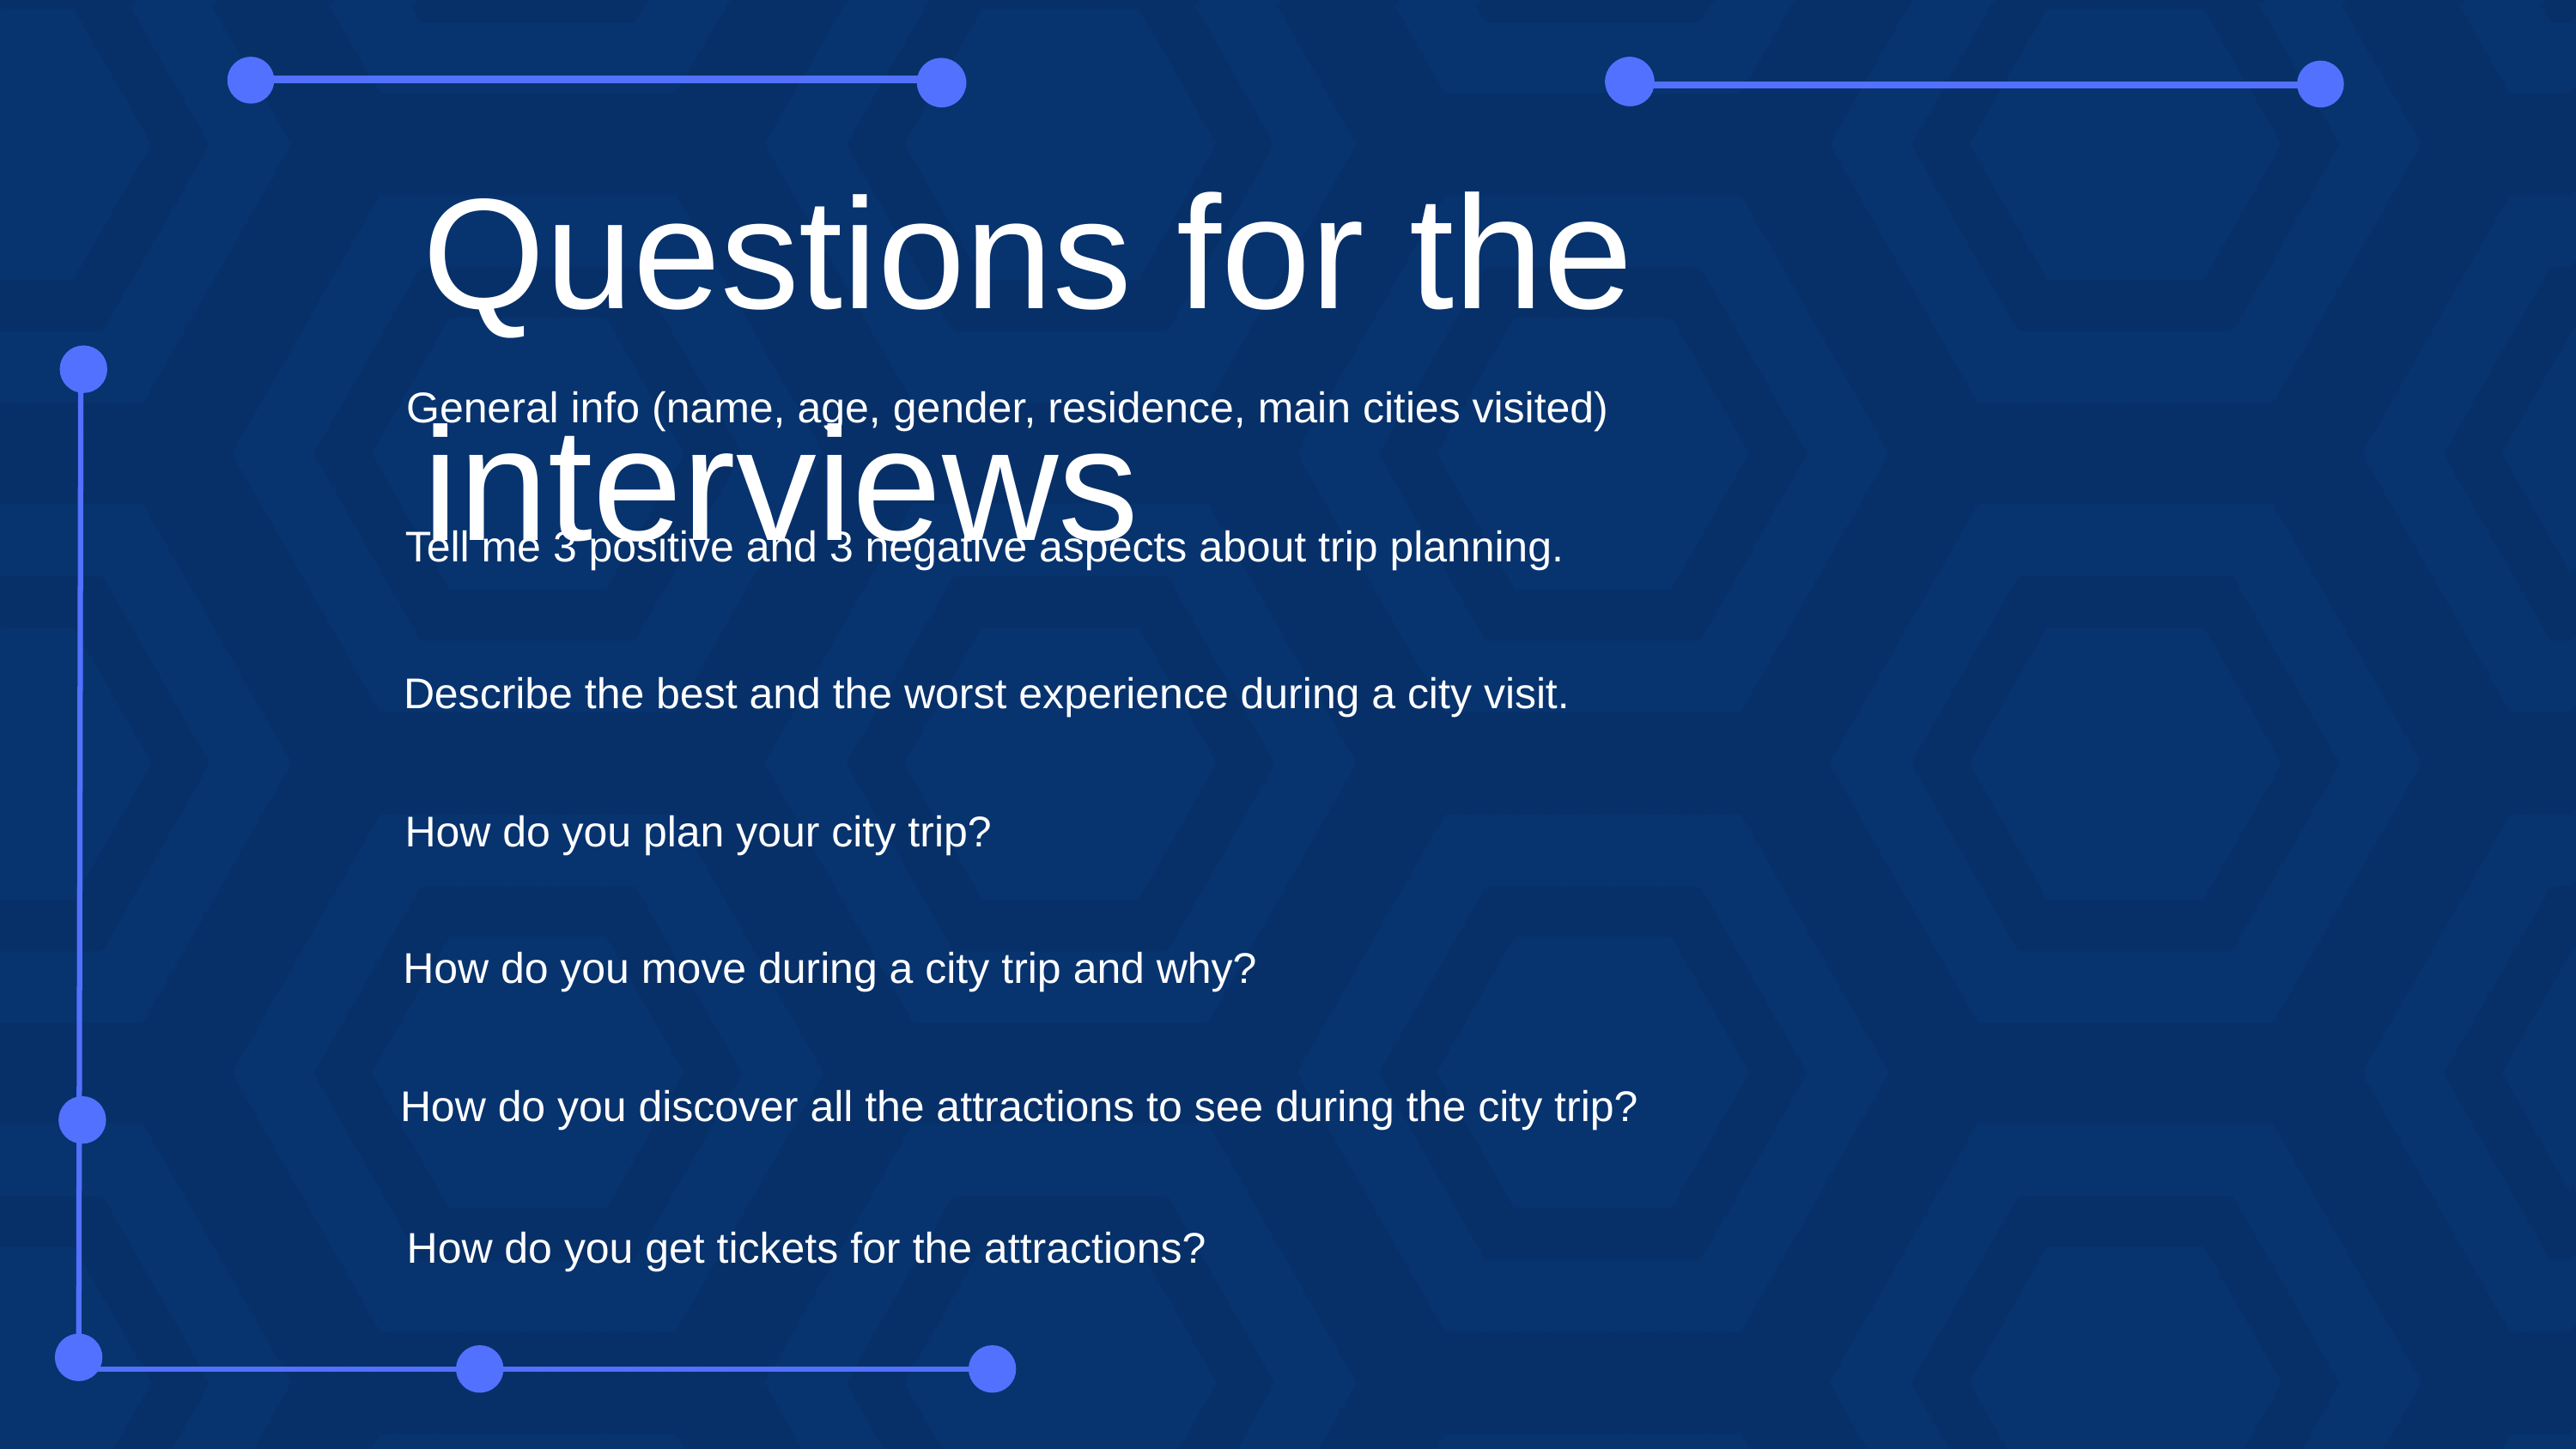

Questions for the interviews

1

General info (name, age, gender, residence, main cities visited)

2

Tell me 3 positive and 3 negative aspects about trip planning.

3

Describe the best and the worst experience during a city visit.

4

How do you plan your city trip?

5

How do you move during a city trip and why?

6

How do you discover all the attractions to see during the city trip?

7

How do you get tickets for the attractions?